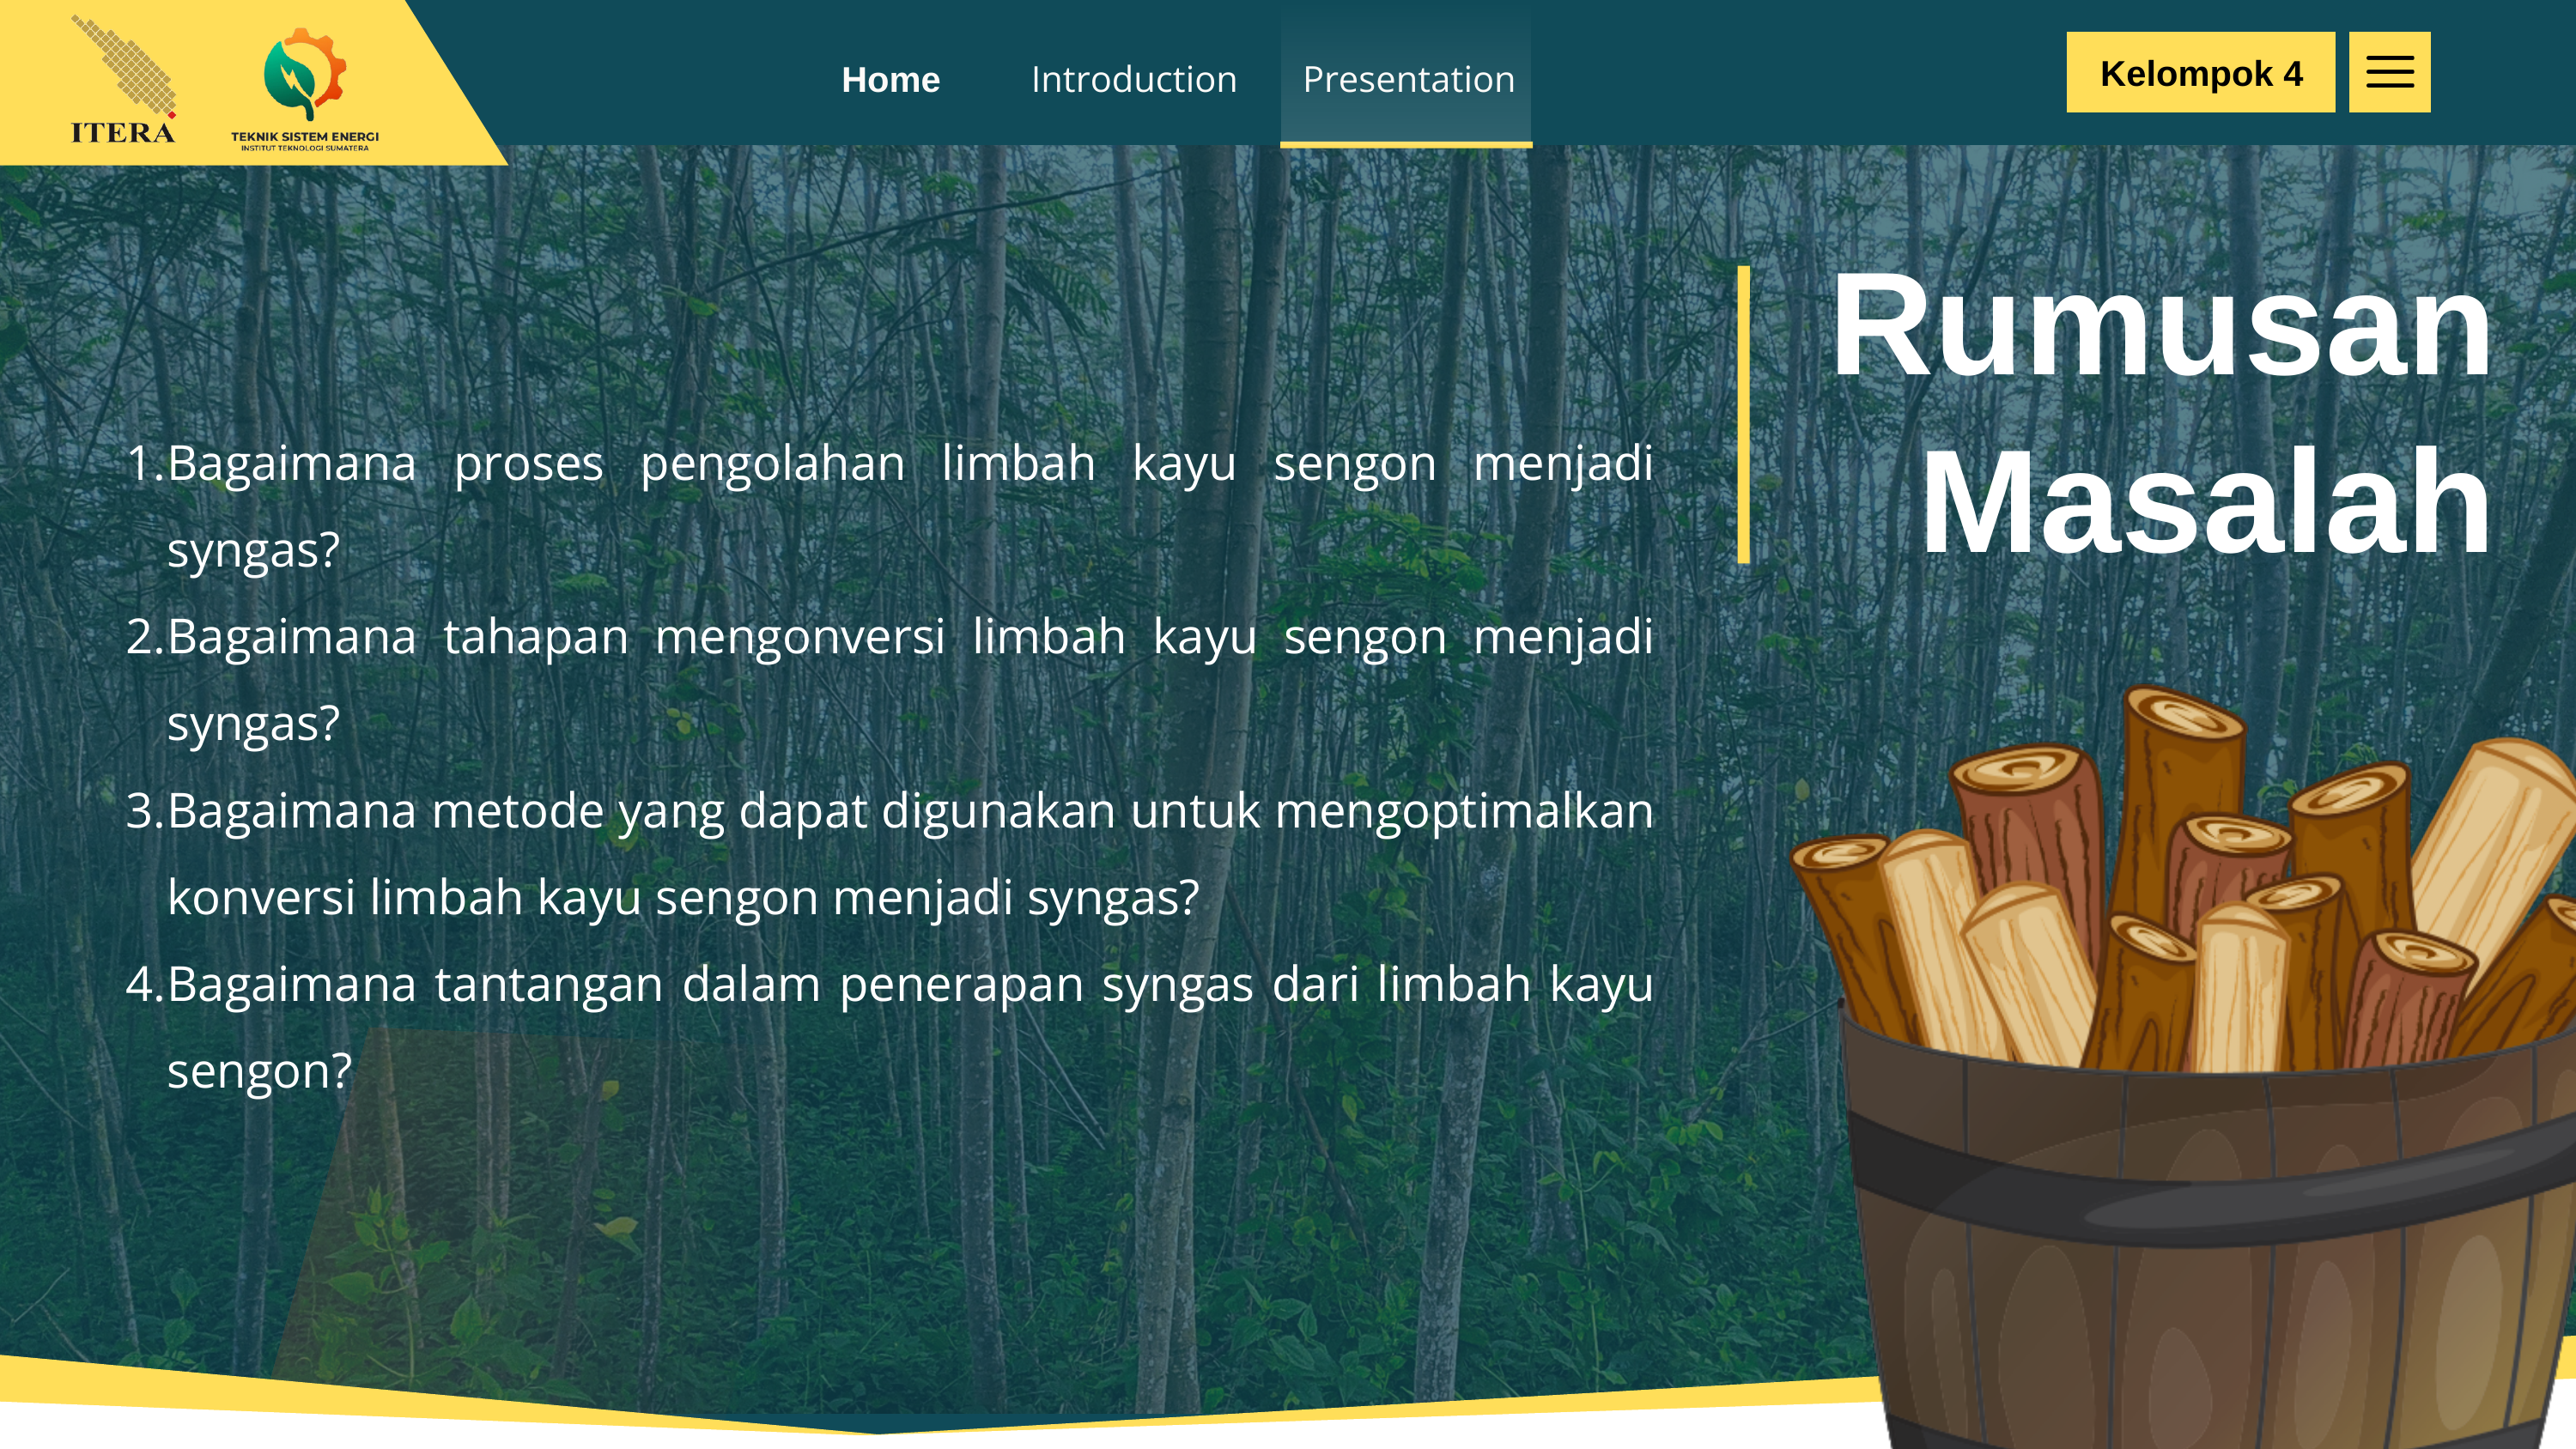

Kelompok 4

Home
Introduction
Presentation

Rumusan Masalah

Bagaimana proses pengolahan limbah kayu sengon menjadi syngas?
Bagaimana tahapan mengonversi limbah kayu sengon menjadi syngas?
Bagaimana metode yang dapat digunakan untuk mengoptimalkan konversi limbah kayu sengon menjadi syngas?
Bagaimana tantangan dalam penerapan syngas dari limbah kayu sengon?